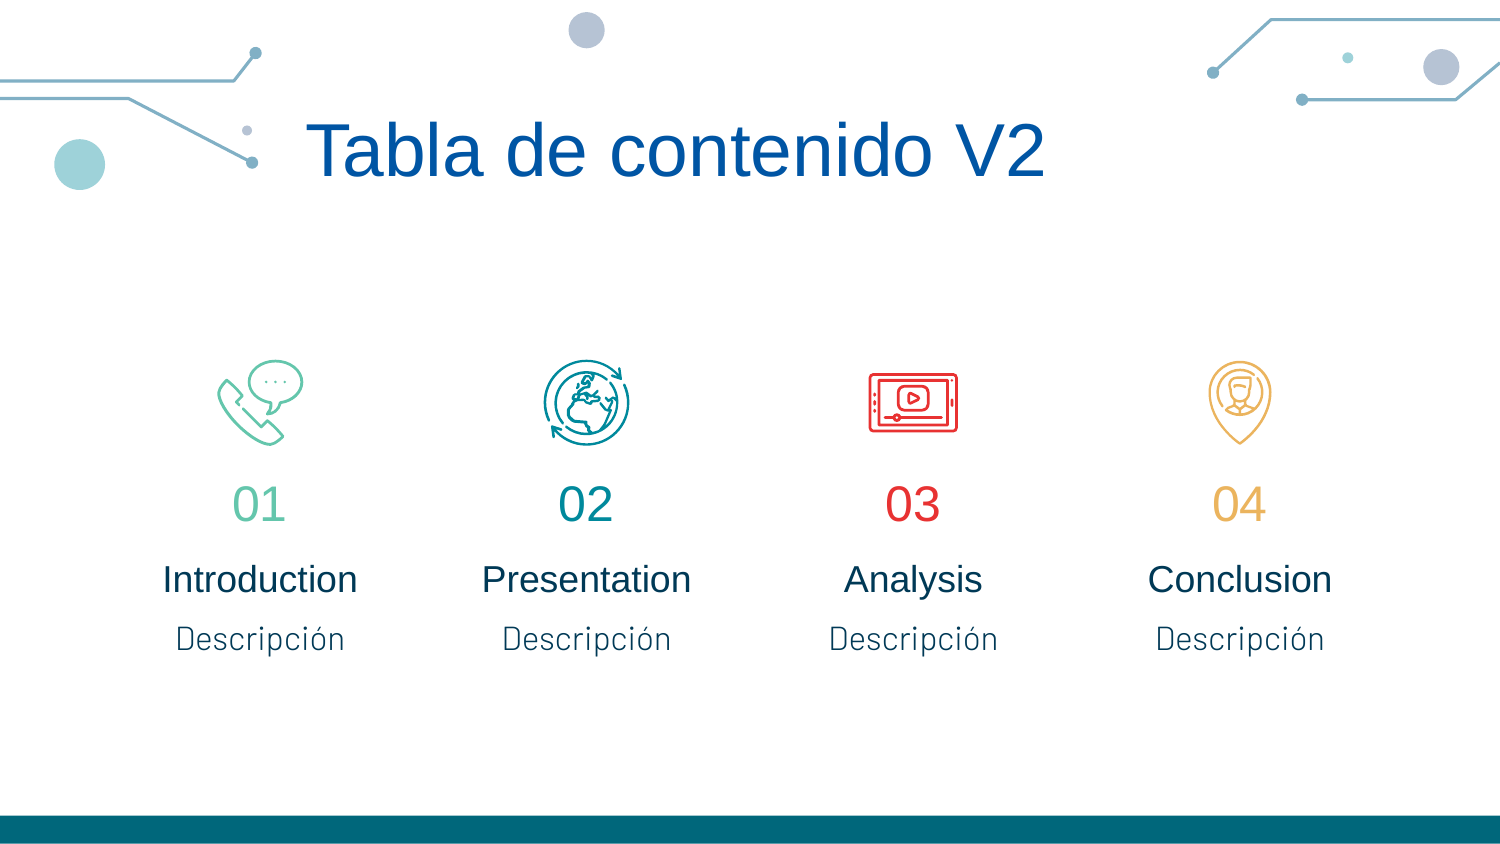

# Tabla de contenido V2

01
02
03
04
Introduction
Presentation
Analysis
Conclusion
Descripción
Descripción
Descripción
Descripción